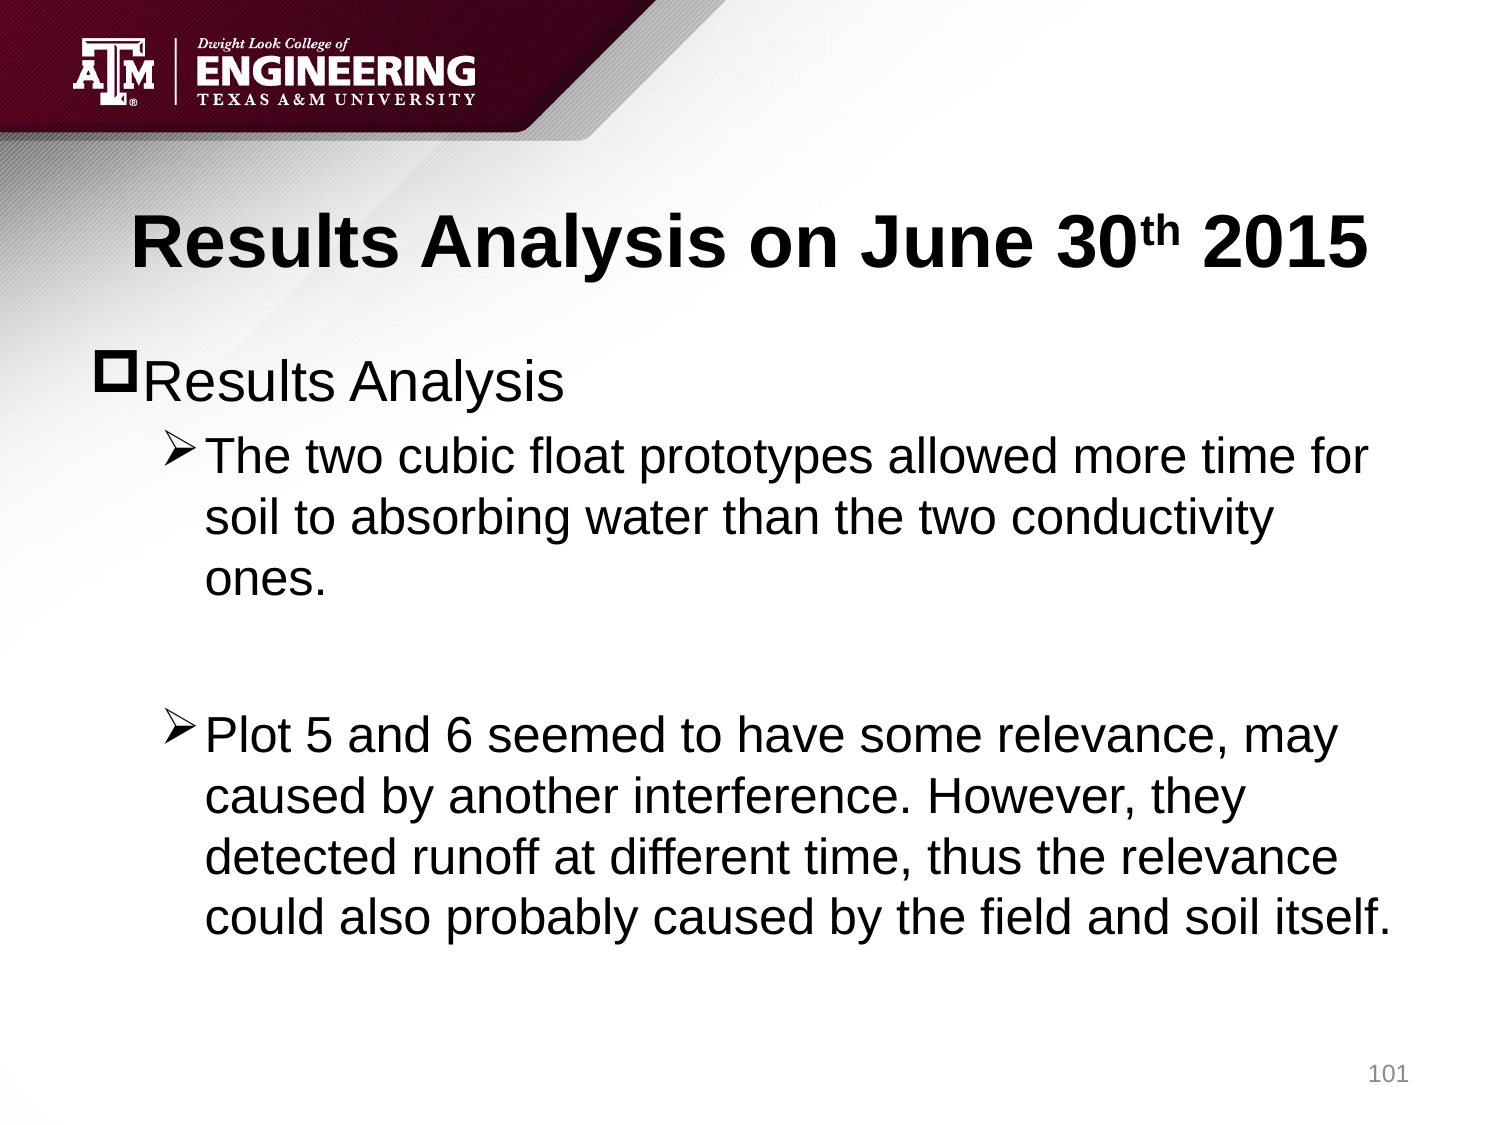

# Results Analysis on June 30th 2015
Results Analysis
The two cubic float prototypes allowed more time for soil to absorbing water than the two conductivity ones.

Plot 5 and 6 seemed to have some relevance, may caused by another interference. However, they detected runoff at different time, thus the relevance could also probably caused by the field and soil itself.

101